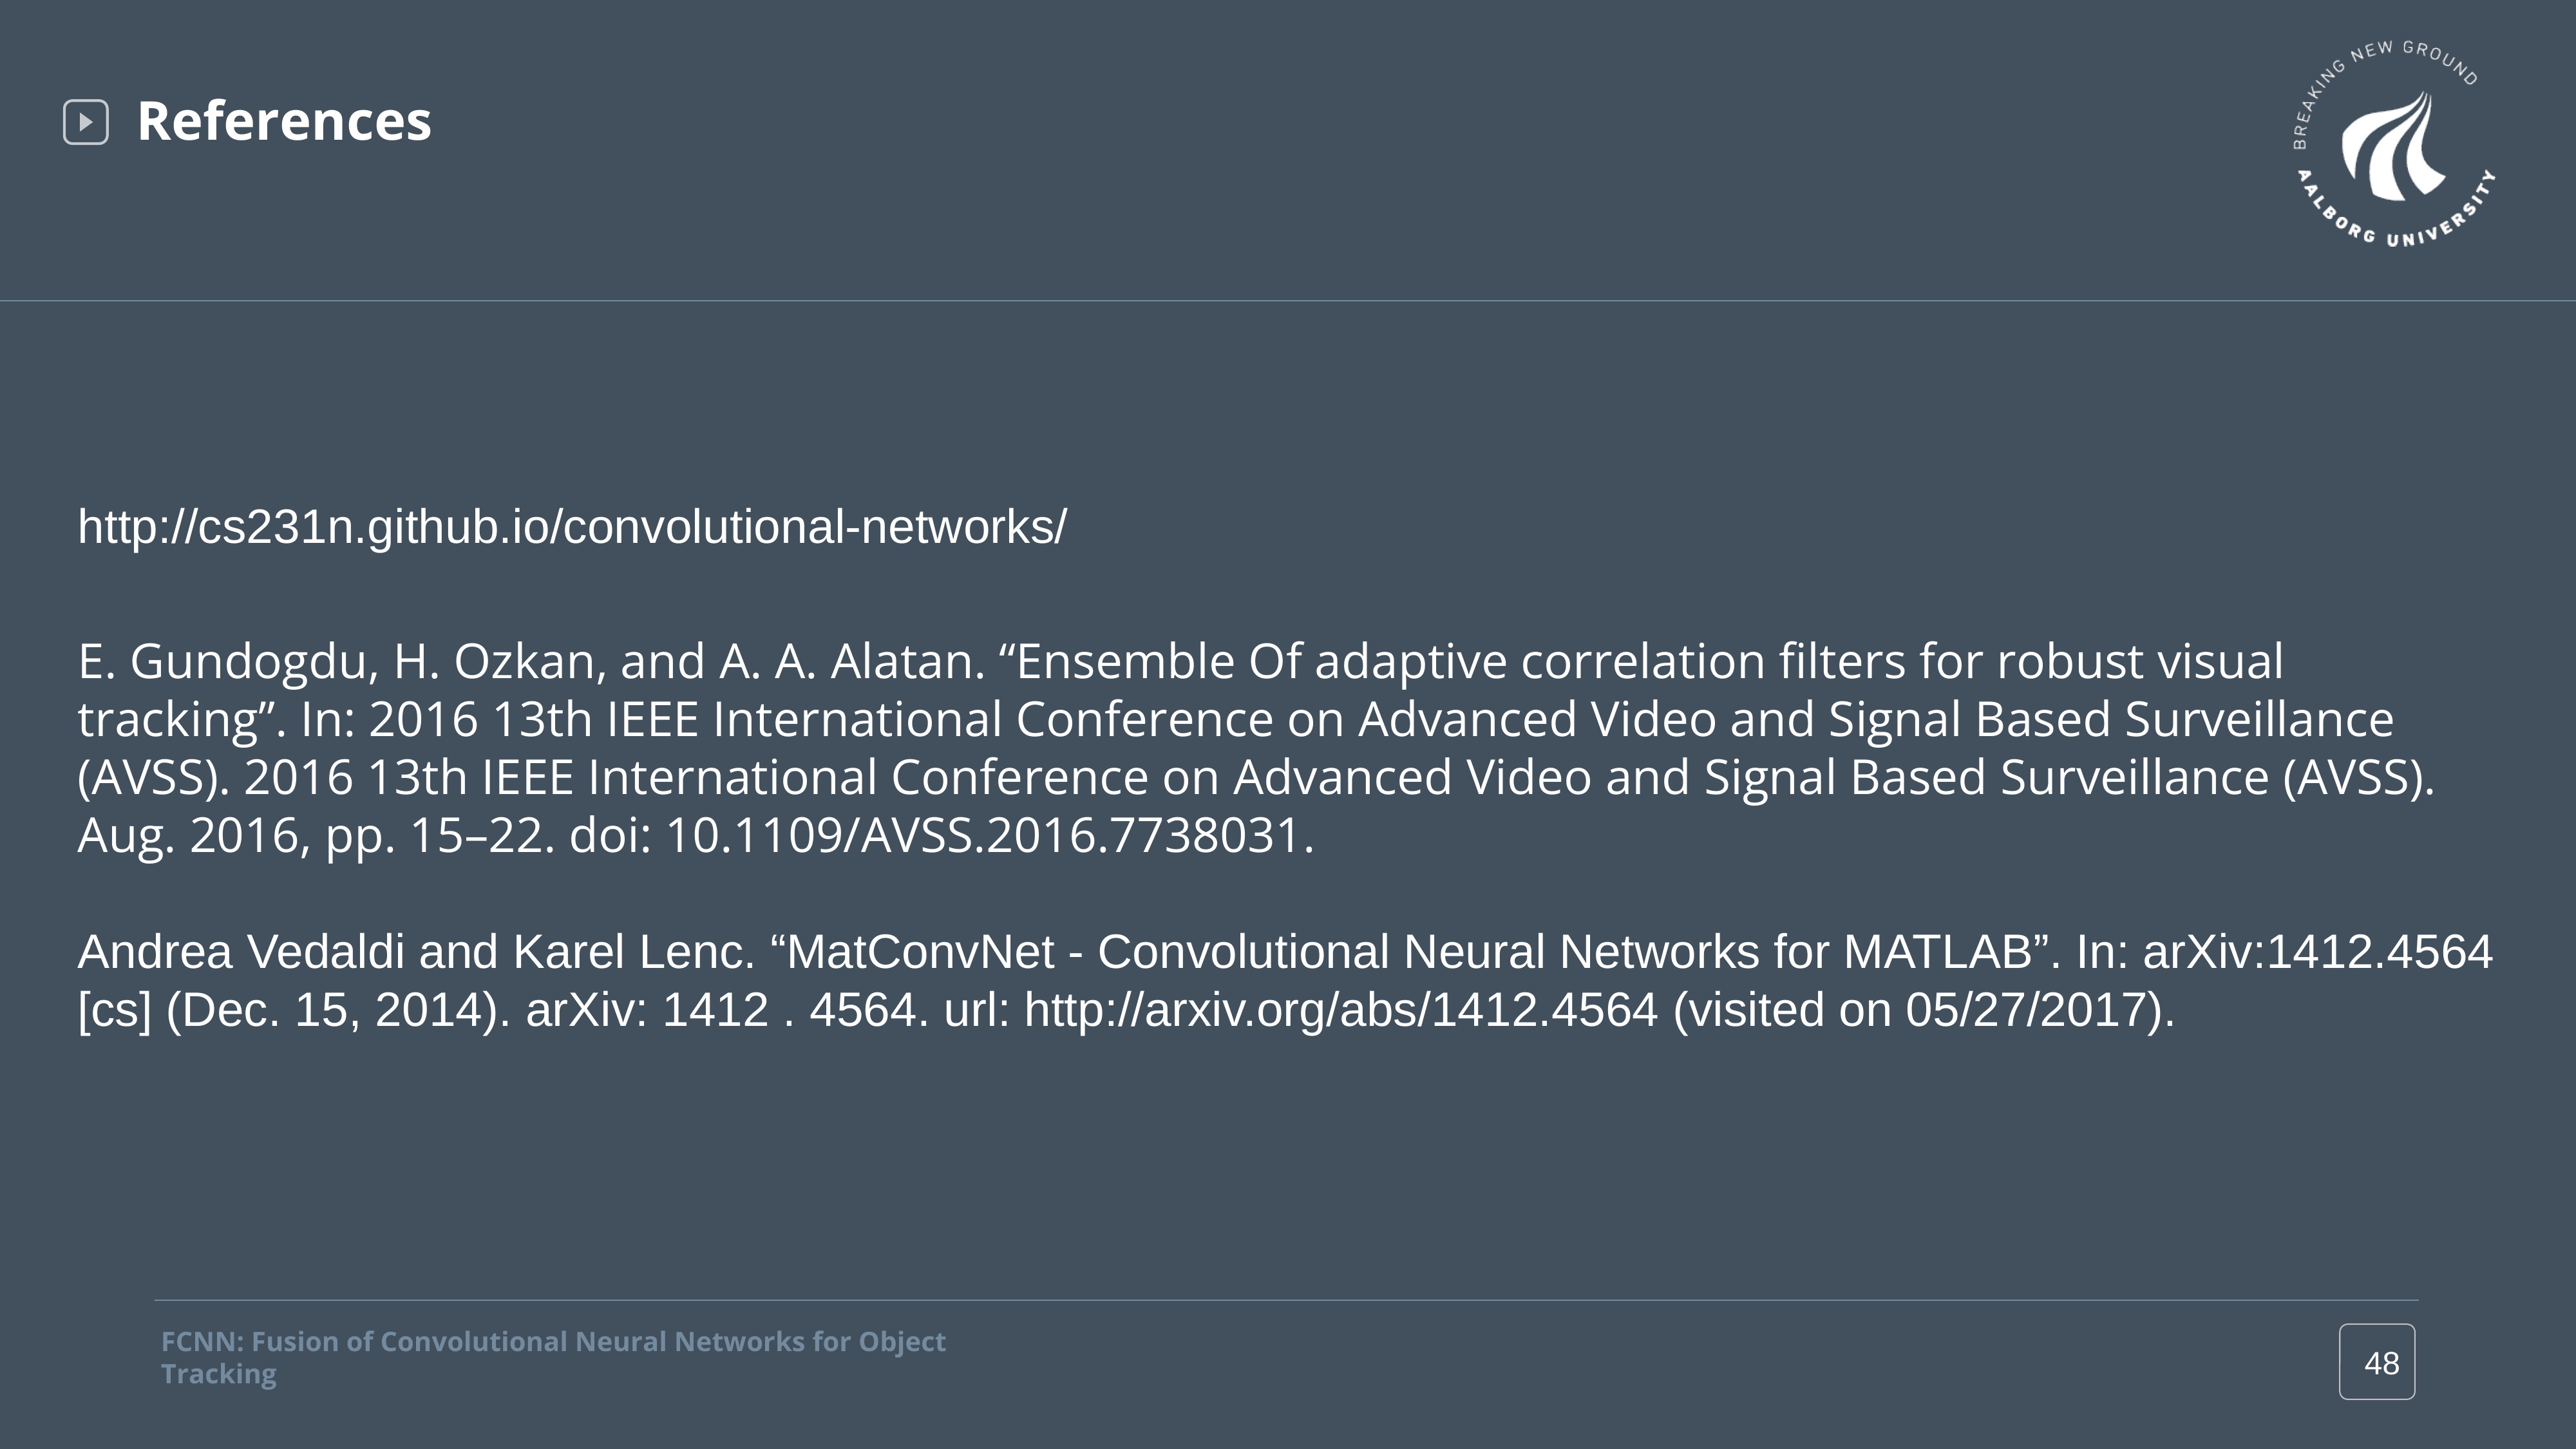

References

http://cs231n.github.io/convolutional-networks/

E. Gundogdu, H. Ozkan, and A. A. Alatan. “Ensemble Of adaptive correlation filters for robust visual tracking”. In: 2016 13th IEEE International Conference on Advanced Video and Signal Based Surveillance (AVSS). 2016 13th IEEE International Conference on Advanced Video and Signal Based Surveillance (AVSS). Aug. 2016, pp. 15–22. doi: 10.1109/AVSS.2016.7738031.

Andrea Vedaldi and Karel Lenc. “MatConvNet - Convolutional Neural Networks for MATLAB”. In: arXiv:1412.4564 [cs] (Dec. 15, 2014). arXiv: 1412 . 4564. url: http://arxiv.org/abs/1412.4564 (visited on 05/27/2017).
 48